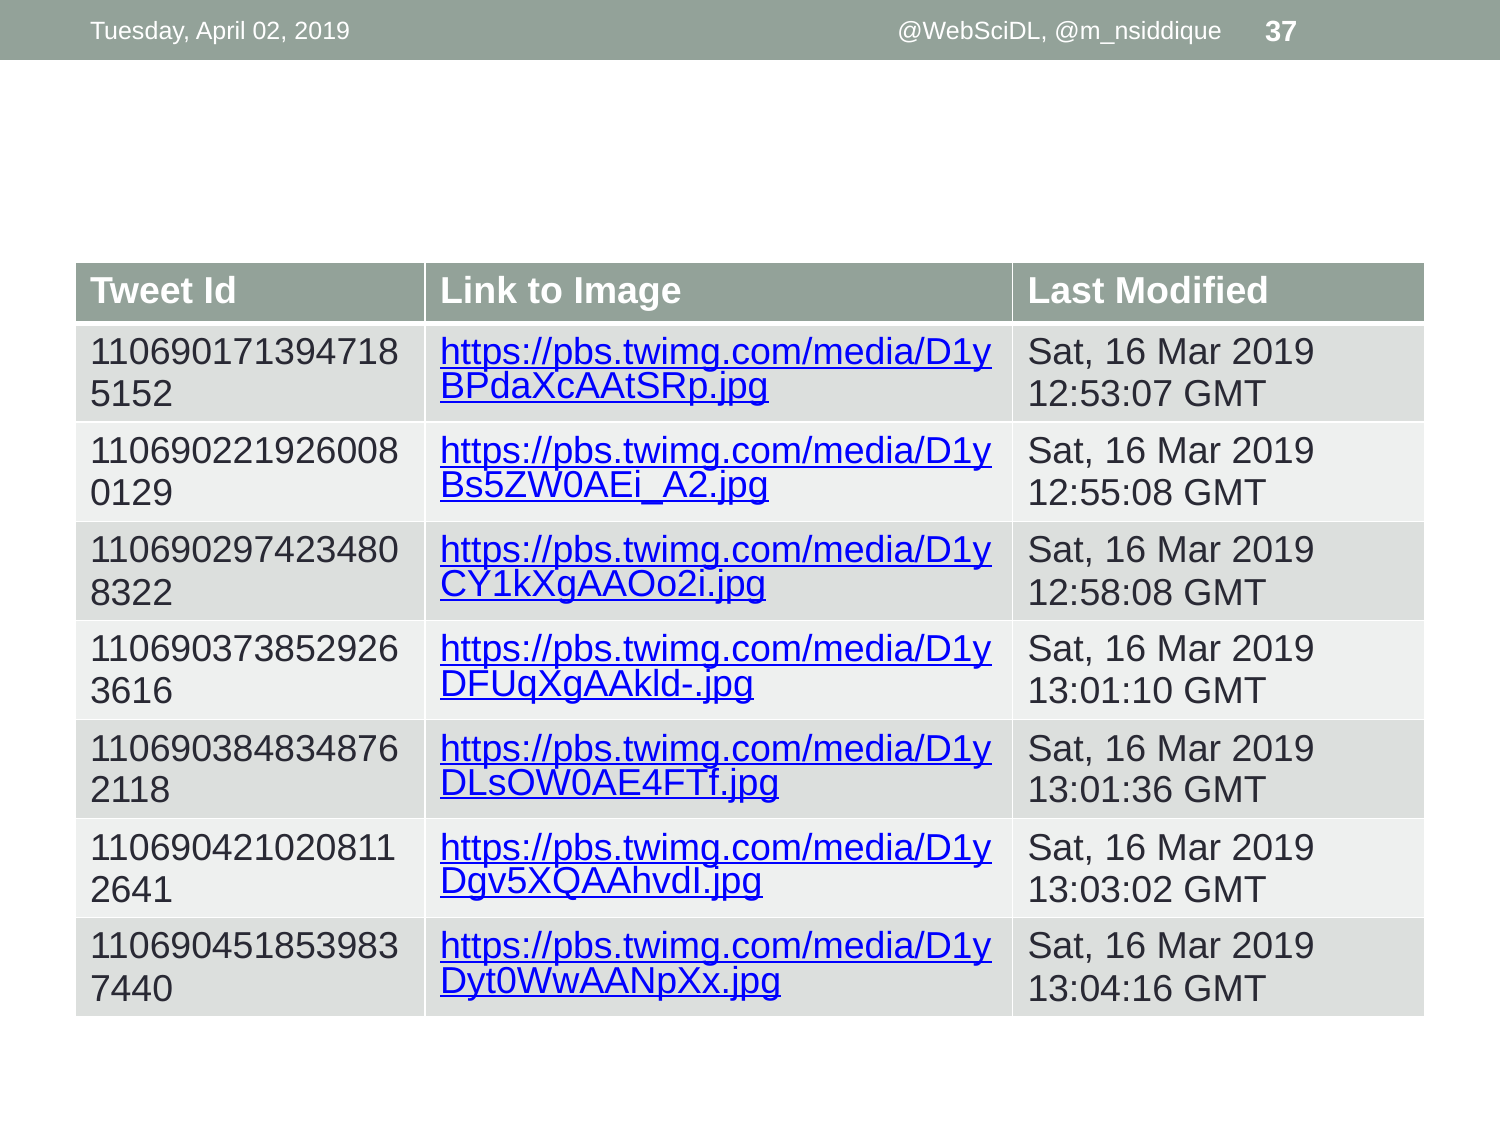

Tuesday, April 02, 2019
@WebSciDL, @m_nsiddique
37
#
| Tweet Id | Link to Image | Last Modified |
| --- | --- | --- |
| 1106901713947185152 | https://pbs.twimg.com/media/D1yBPdaXcAAtSRp.jpg | Sat, 16 Mar 2019 12:53:07 GMT |
| 1106902219260080129 | https://pbs.twimg.com/media/D1yBs5ZW0AEi\_A2.jpg | Sat, 16 Mar 2019 12:55:08 GMT |
| 1106902974234808322 | https://pbs.twimg.com/media/D1yCY1kXgAAOo2i.jpg | Sat, 16 Mar 2019 12:58:08 GMT |
| 1106903738529263616 | https://pbs.twimg.com/media/D1yDFUqXgAAkld-.jpg | Sat, 16 Mar 2019 13:01:10 GMT |
| 1106903848348762118 | https://pbs.twimg.com/media/D1yDLsOW0AE4FTf.jpg | Sat, 16 Mar 2019 13:01:36 GMT |
| 1106904210208112641 | https://pbs.twimg.com/media/D1yDgv5XQAAhvdI.jpg | Sat, 16 Mar 2019 13:03:02 GMT |
| 1106904518539837440 | https://pbs.twimg.com/media/D1yDyt0WwAANpXx.jpg | Sat, 16 Mar 2019 13:04:16 GMT |